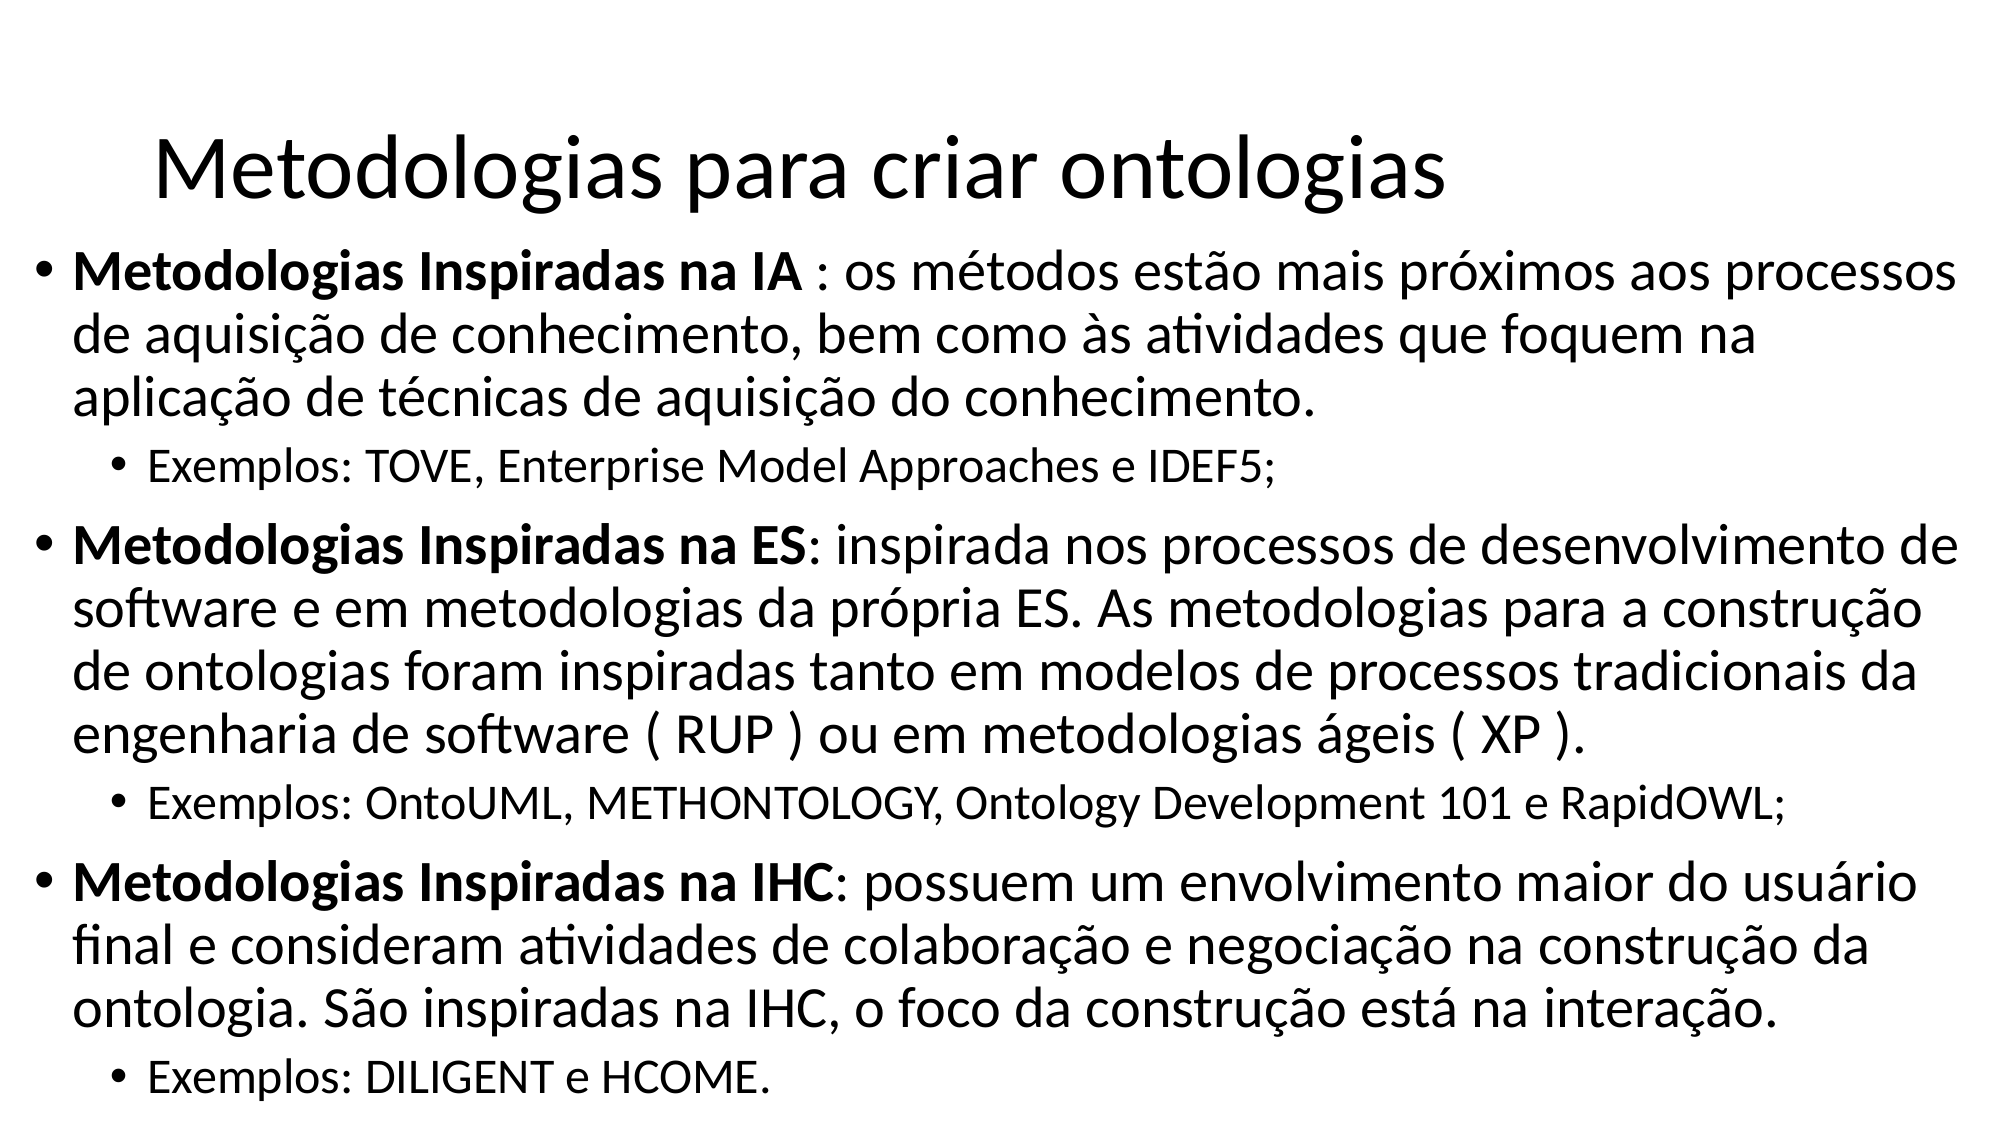

# Metodologias para criar ontologias
Metodologias Inspiradas na IA : os métodos estão mais próximos aos processos de aquisição de conhecimento, bem como às atividades que foquem na aplicação de técnicas de aquisição do conhecimento.
Exemplos: TOVE, Enterprise Model Approaches e IDEF5;
Metodologias Inspiradas na ES: inspirada nos processos de desenvolvimento de software e em metodologias da própria ES. As metodologias para a construção de ontologias foram inspiradas tanto em modelos de processos tradicionais da engenharia de software ( RUP ) ou em metodologias ágeis ( XP ).
Exemplos: OntoUML, METHONTOLOGY, Ontology Development 101 e RapidOWL;
Metodologias Inspiradas na IHC: possuem um envolvimento maior do usuário final e consideram atividades de colaboração e negociação na construção da ontologia. São inspiradas na IHC, o foco da construção está na interação.
Exemplos: DILIGENT e HCOME.